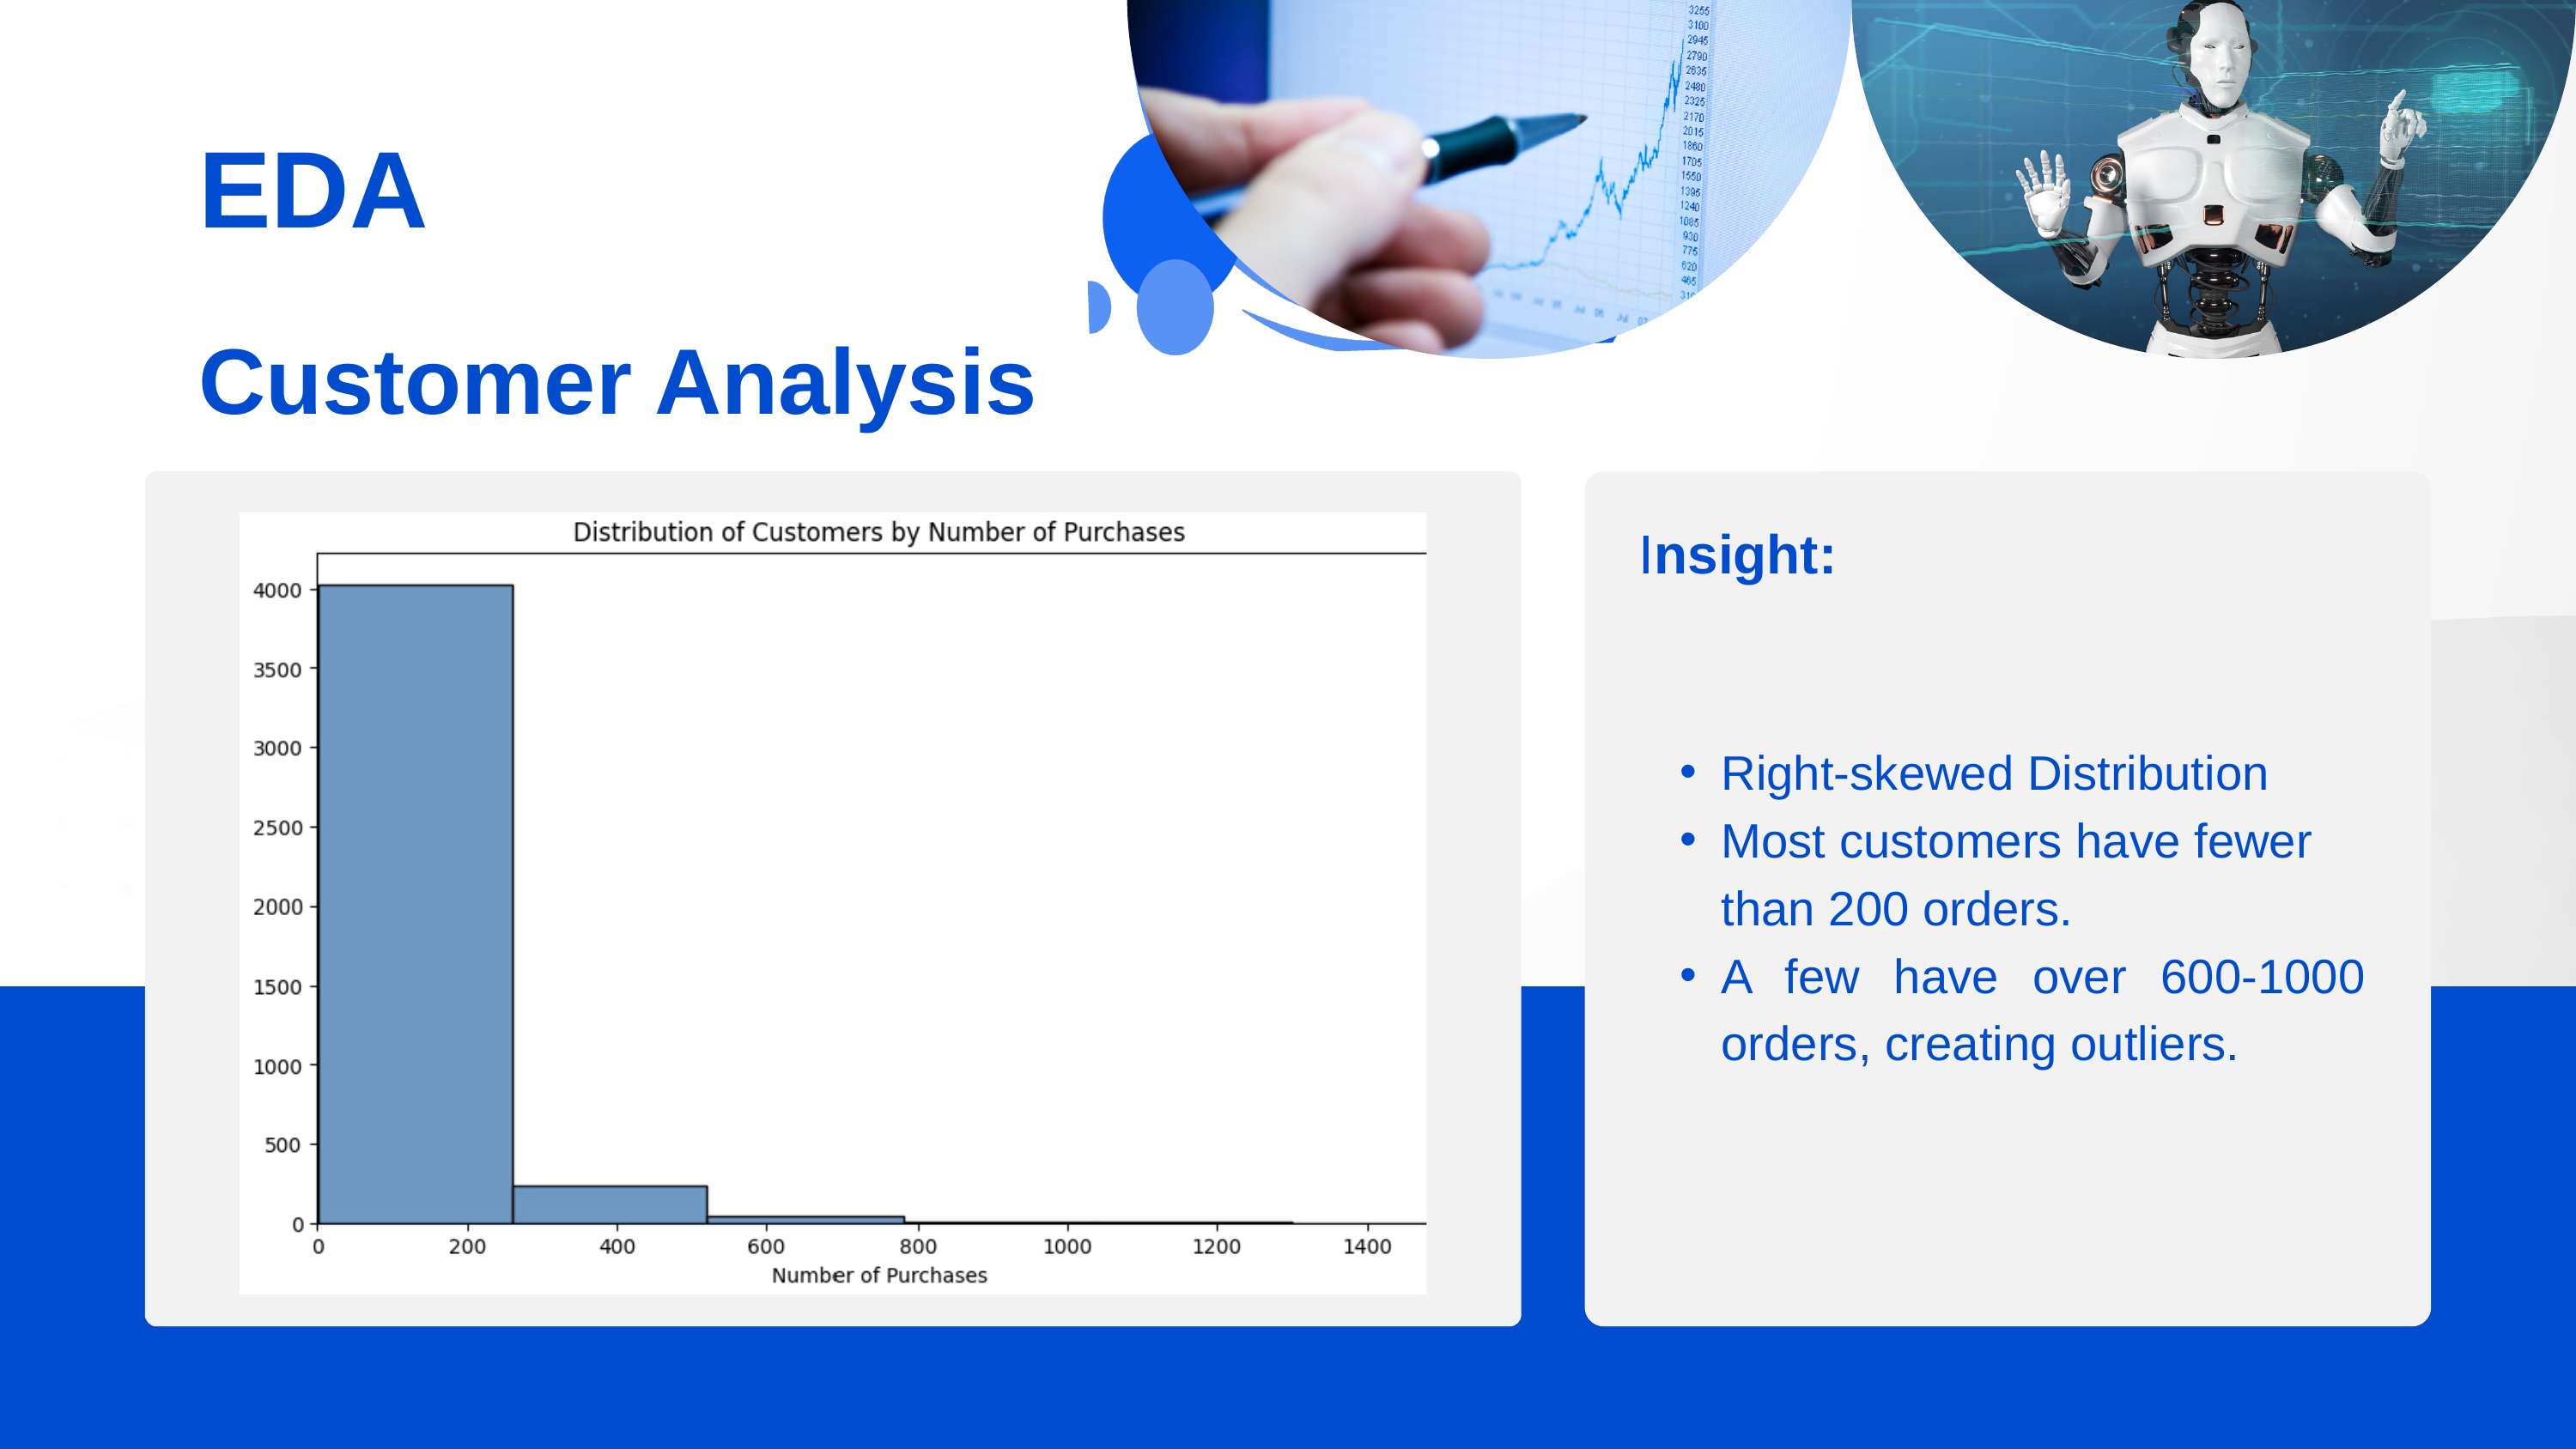

EDA
Customer Analysis

Insight:

Right-skewed Distribution
Most customers have fewer than 200 orders.
A few have over 600-1000 orders, creating outliers.